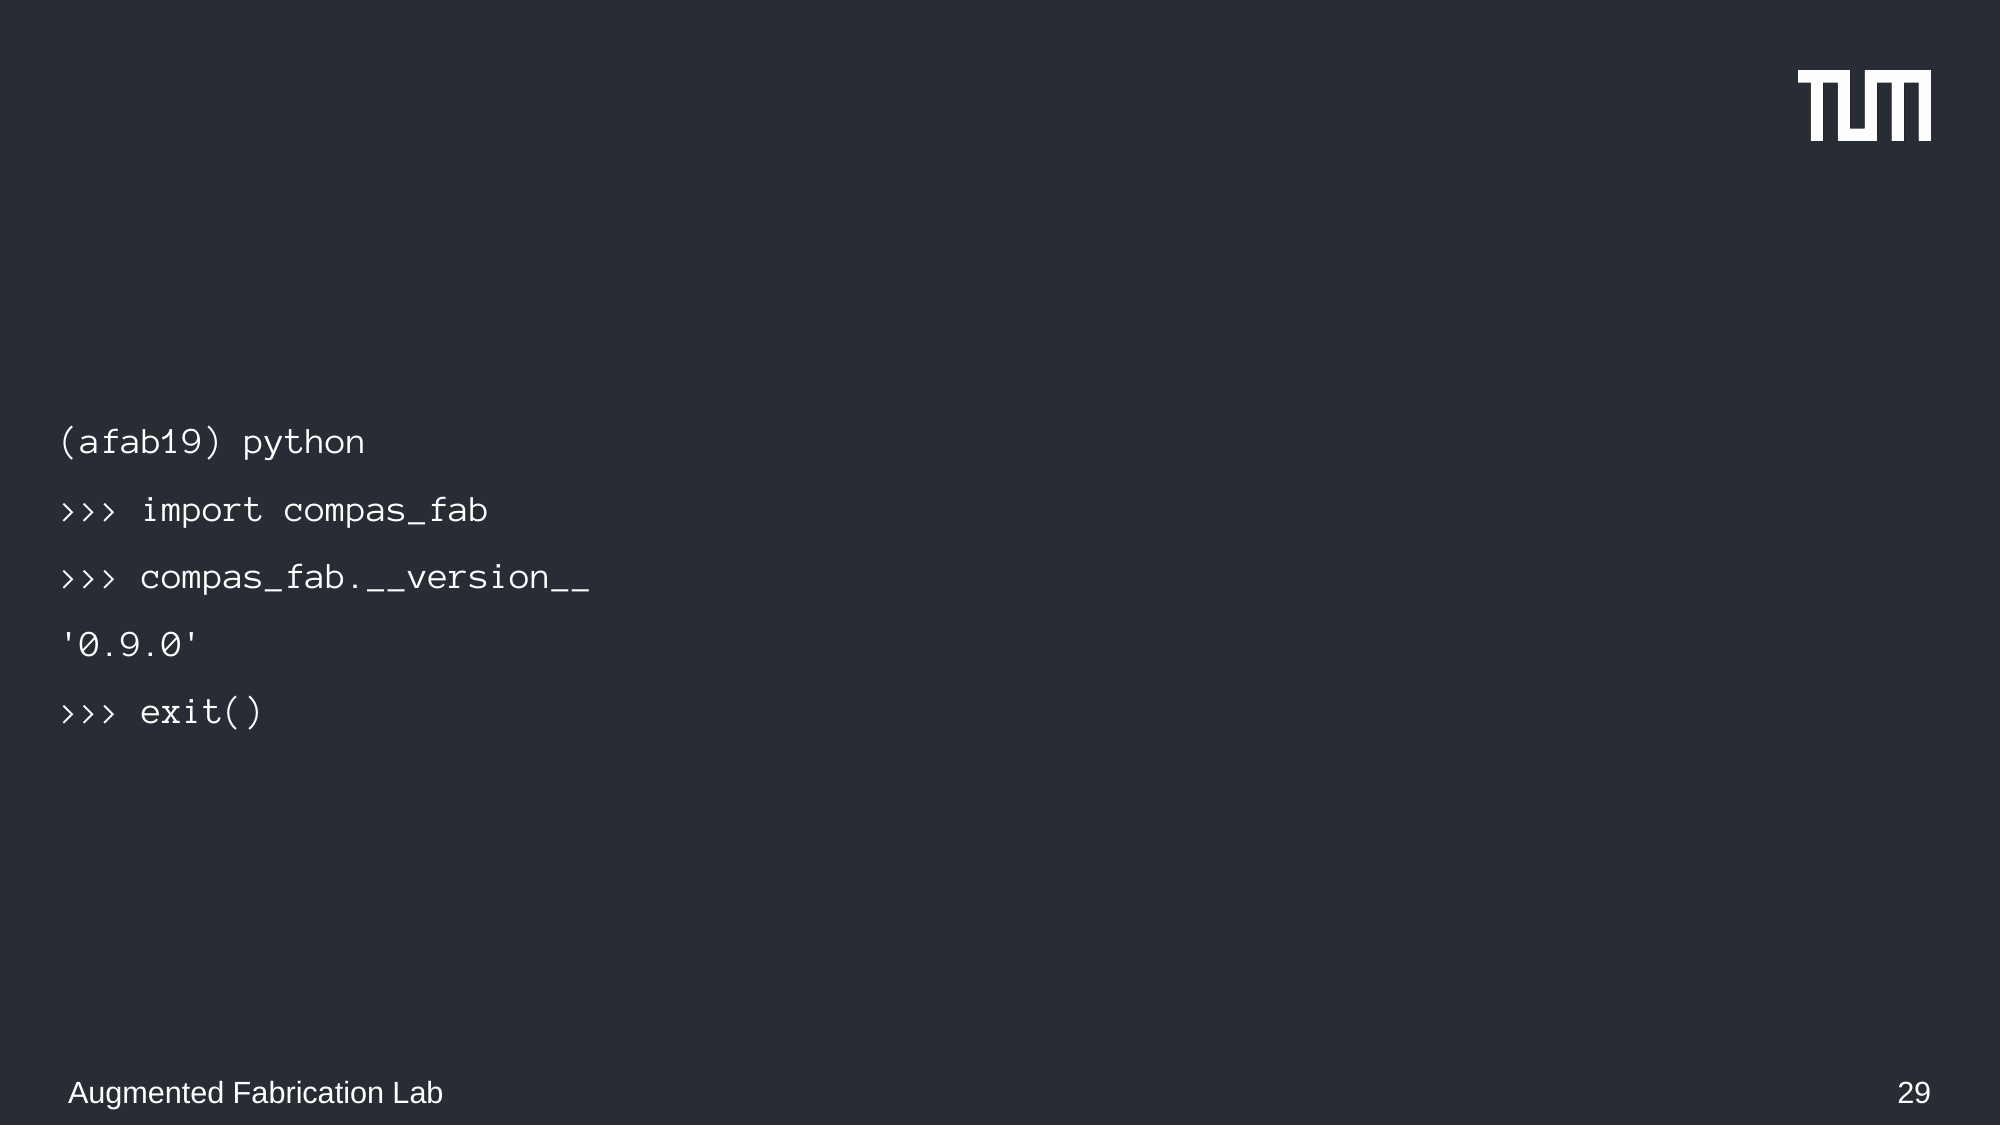

(afab19) python
>>> import compas_fab
>>> compas_fab.__version__
'0.9.0'
>>> exit()
Augmented Fabrication Lab
29